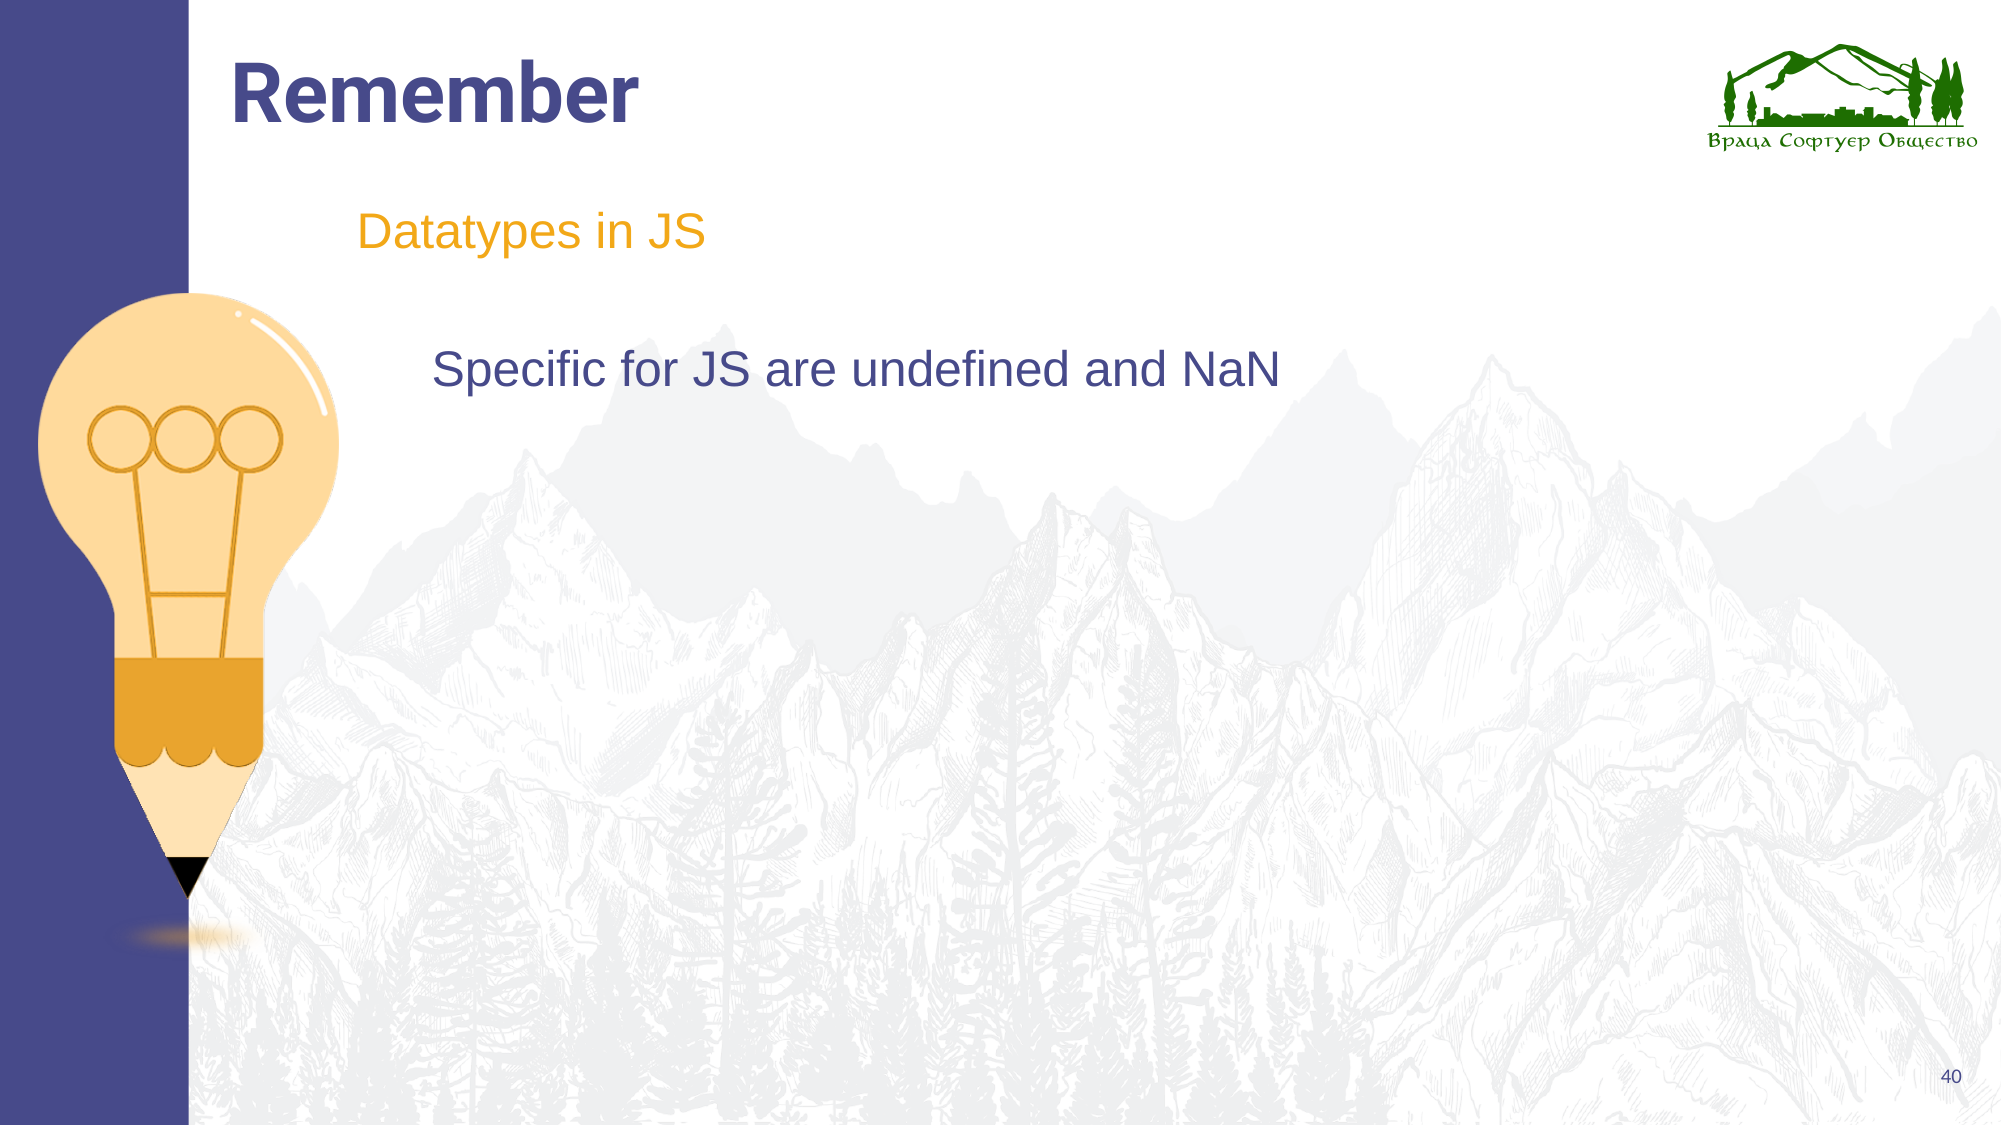

# Remember
Datatypes in JS

Specific for JS are undefined and NaN

40